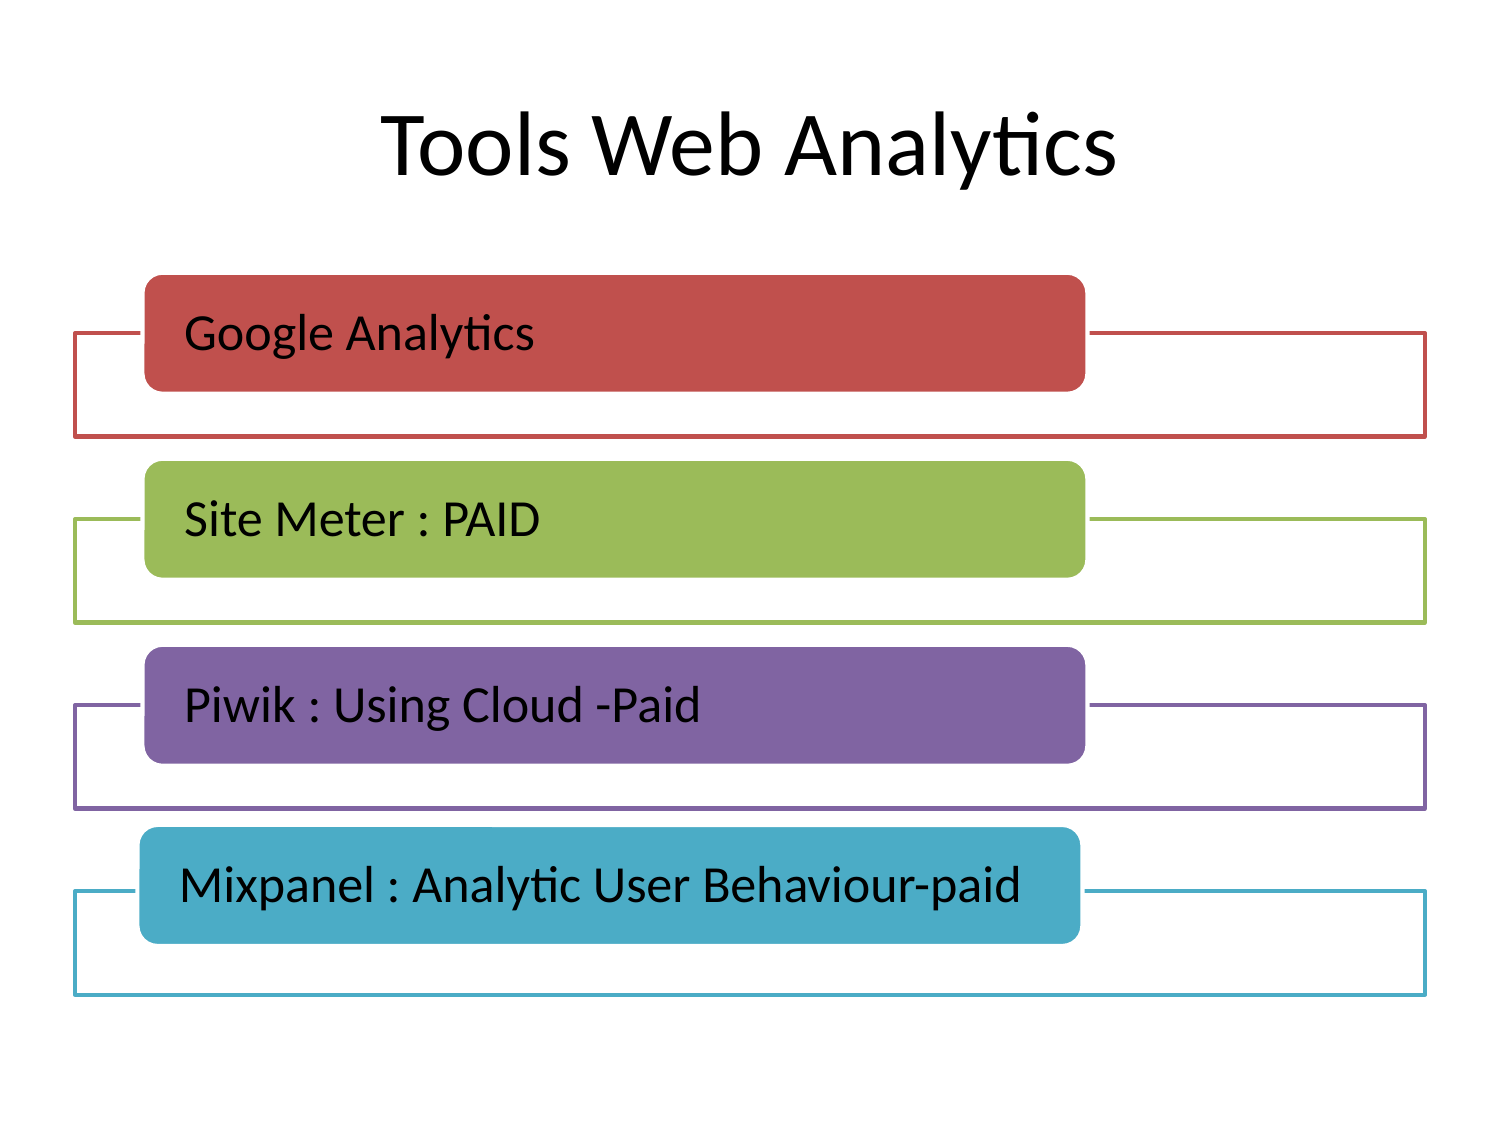

# Tools Web Analytics
Google Analytics
Site Meter : PAID
Piwik : Using Cloud -Paid
Mixpanel : Analytic User Behaviour-paid